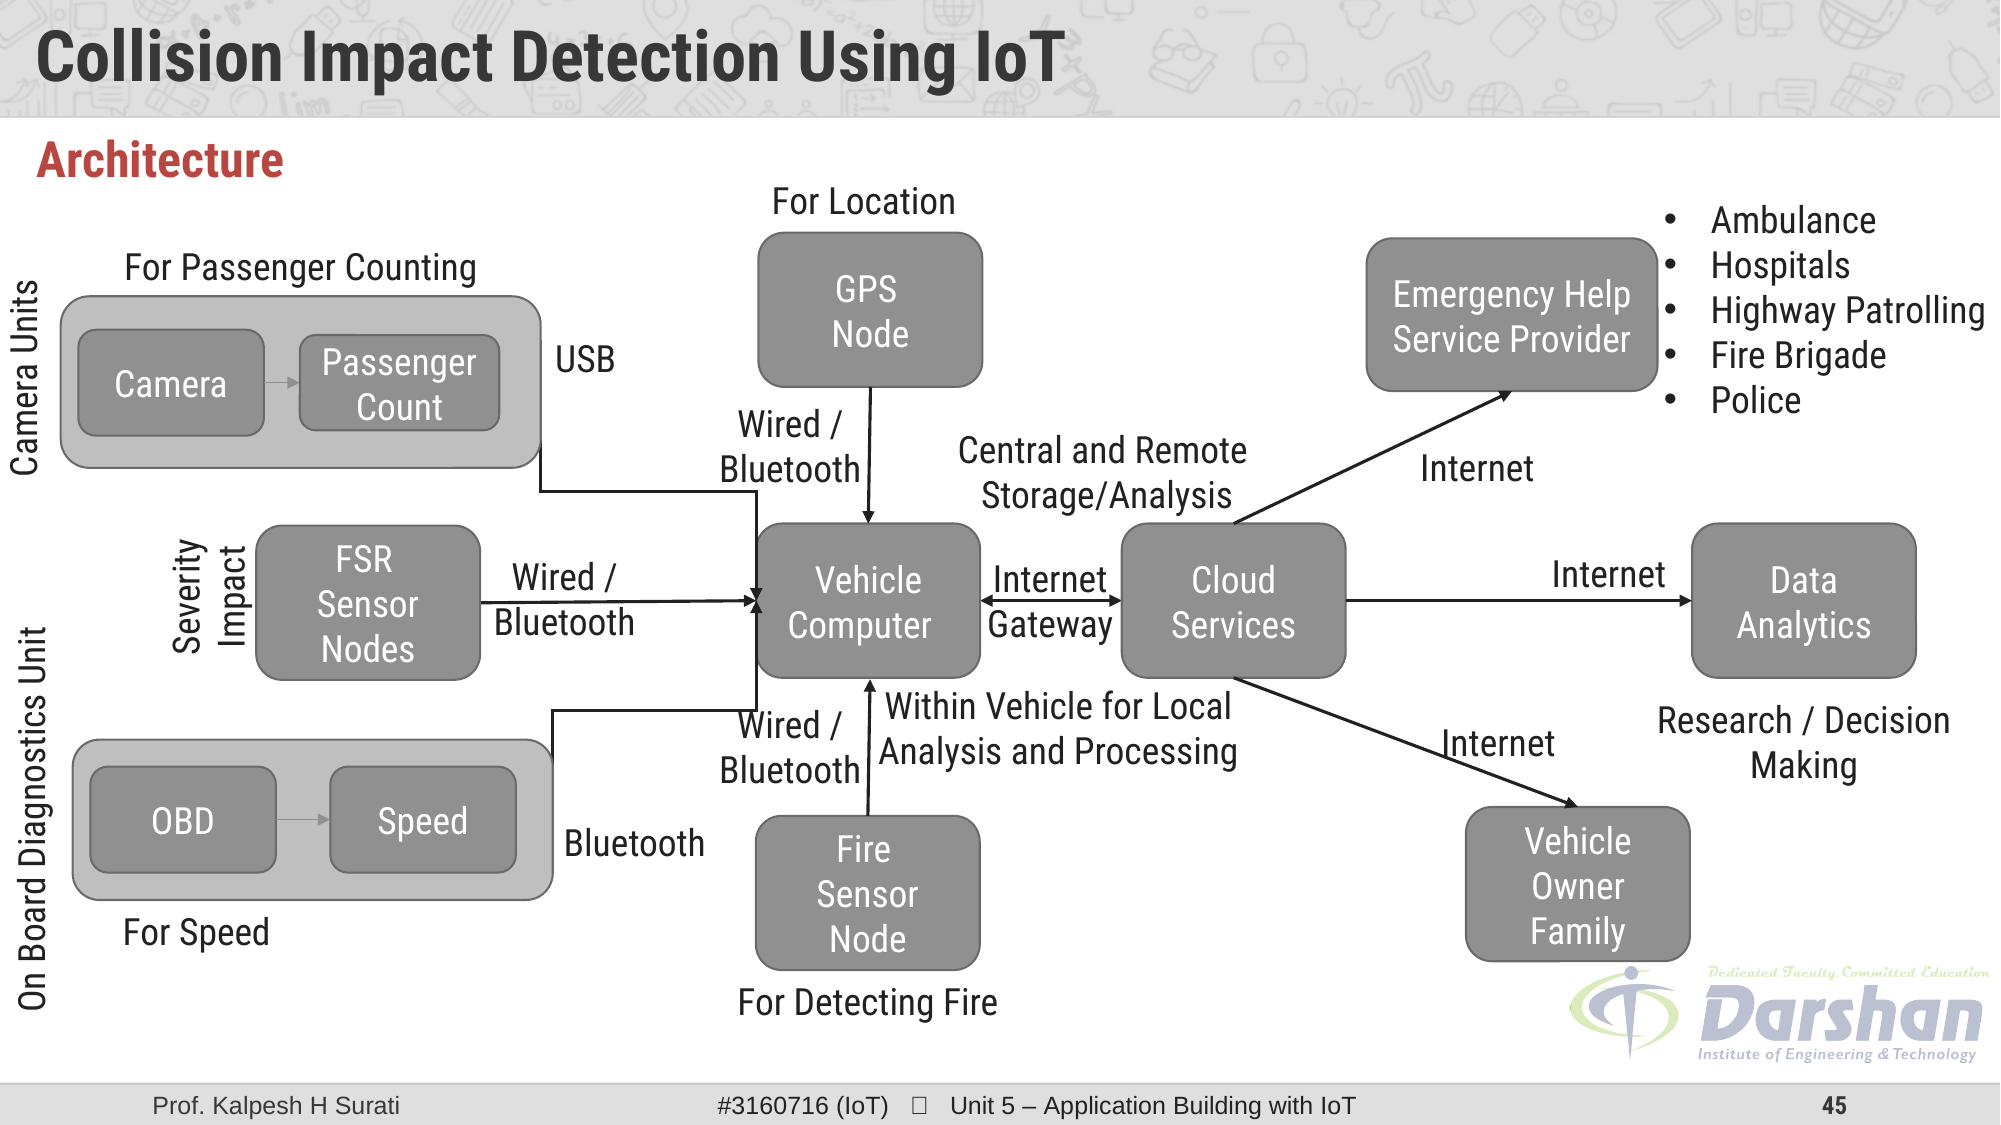

# Collision Impact Detection Using IoT
Architecture
For Location
GPS
Node
Wired / Bluetooth
Ambulance
Hospitals
Highway Patrolling
Fire Brigade
Police
Emergency Help
Service Provider
Internet
For Passenger Counting

Camera
USB
Camera Units
Passenger Count
Central and Remote
Storage/Analysis
Cloud Services
Internet Gateway
FSR
Sensor Nodes
Severity Impact
Vehicle Computer
Within Vehicle for Local Analysis and Processing
Wired / Bluetooth
Data Analytics
Research / Decision Making
Internet
Bluetooth

Speed
OBD
On Board Diagnostics Unit
For Speed
Internet
Vehicle Owner
Family
For Detecting Fire
Fire
Sensor
Node
Wired / Bluetooth